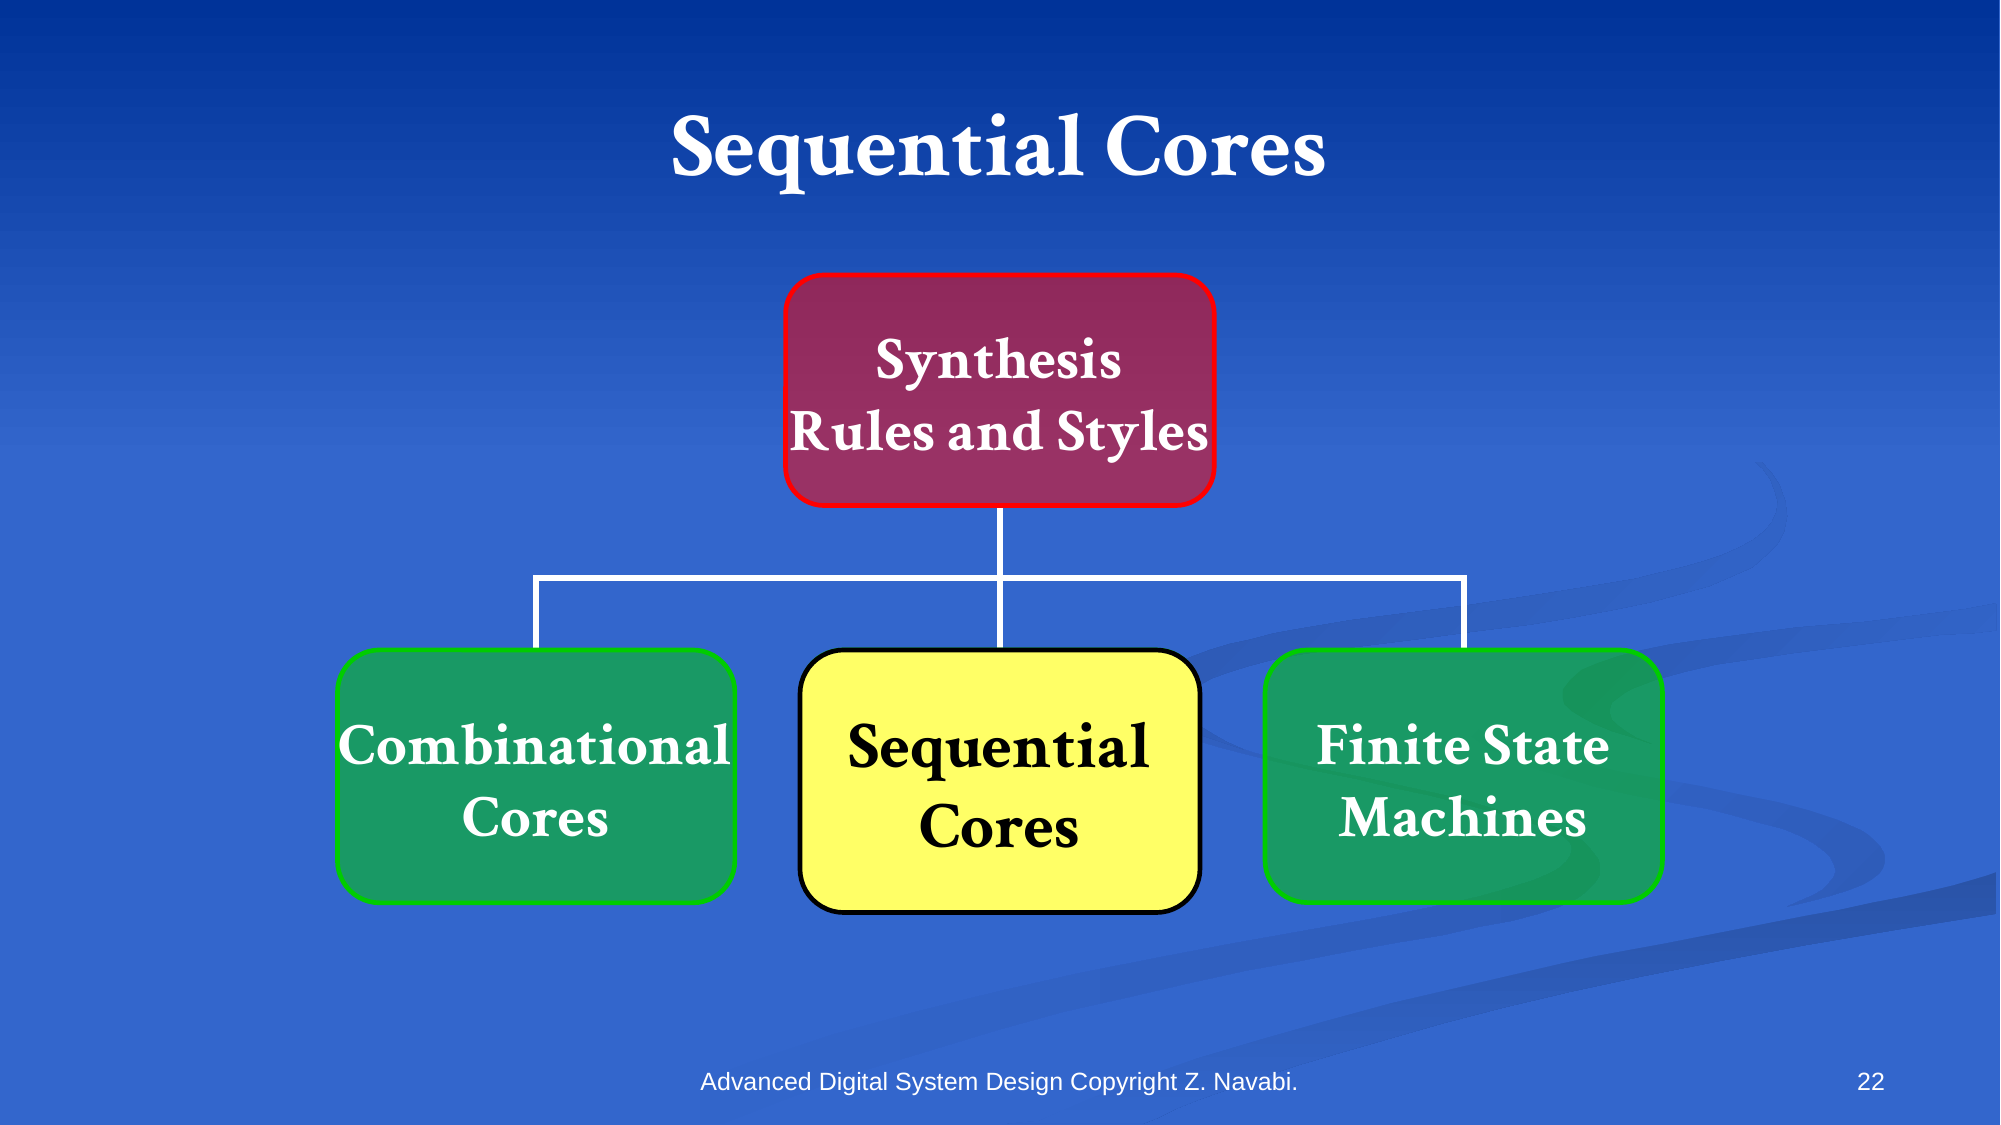

# Sequential Cores
Synthesis
Rules and Styles
Combinational
Cores
Sequential
Cores
Sequential
Cores
Finite State
Machines
Advanced Digital System Design Copyright Z. Navabi.
22